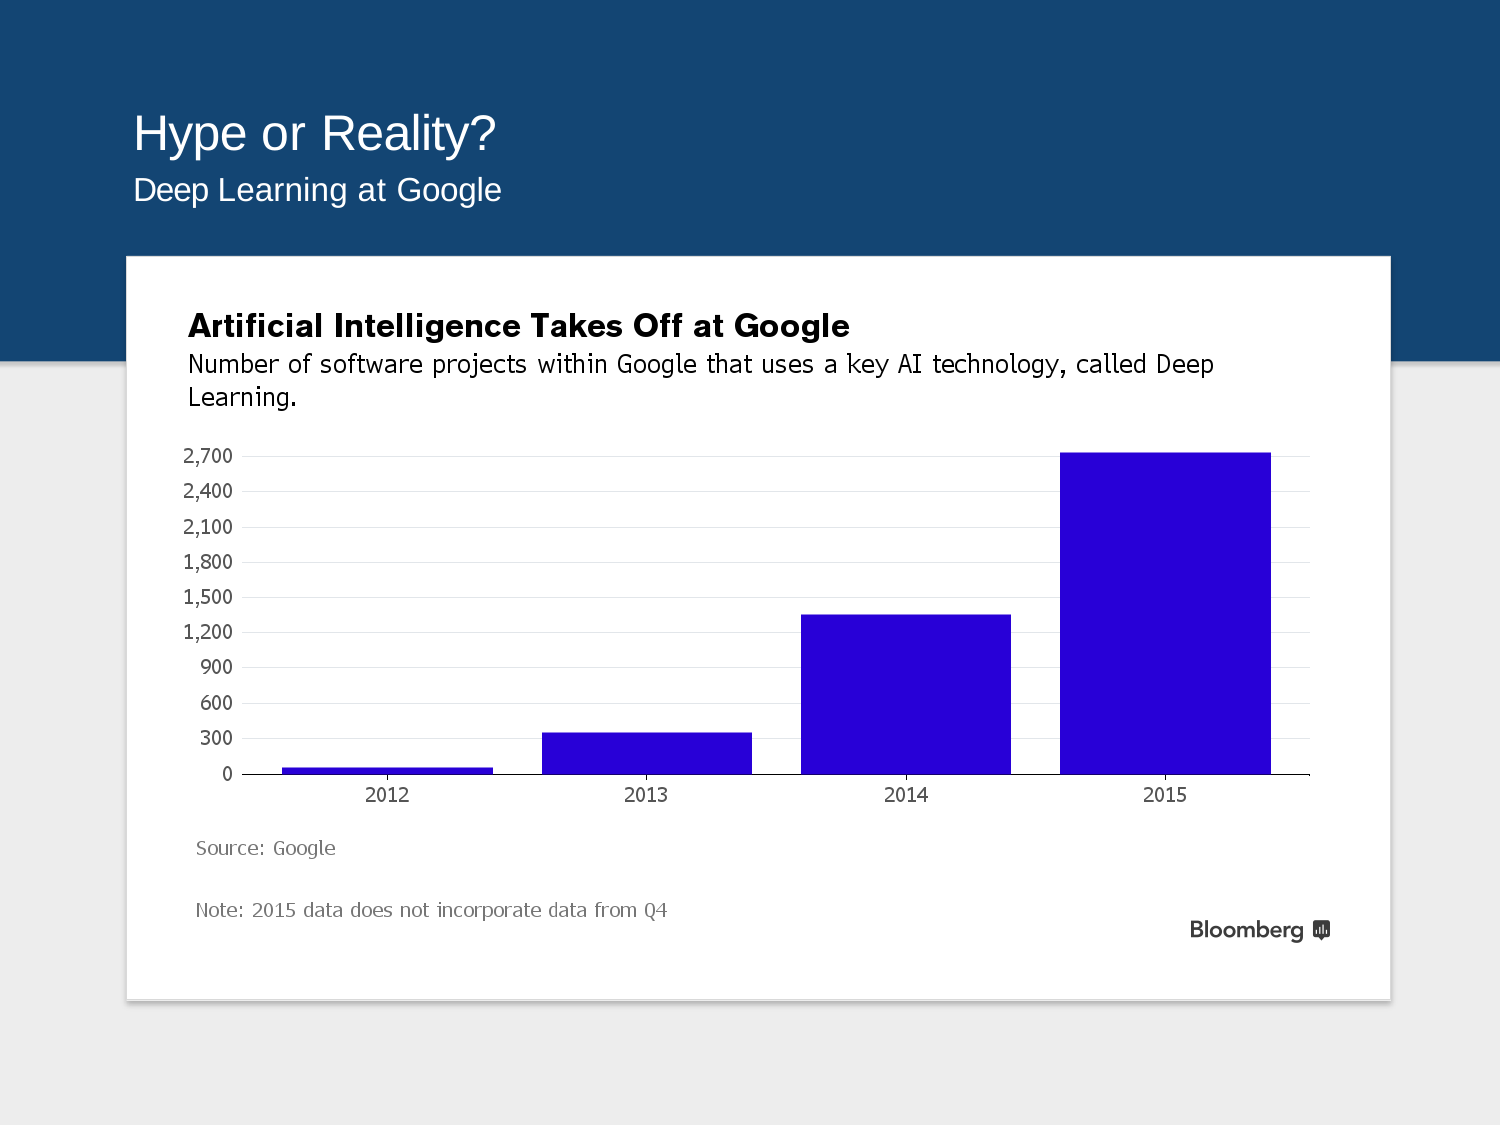

# Hype or Reality?
Deep Learning at Google